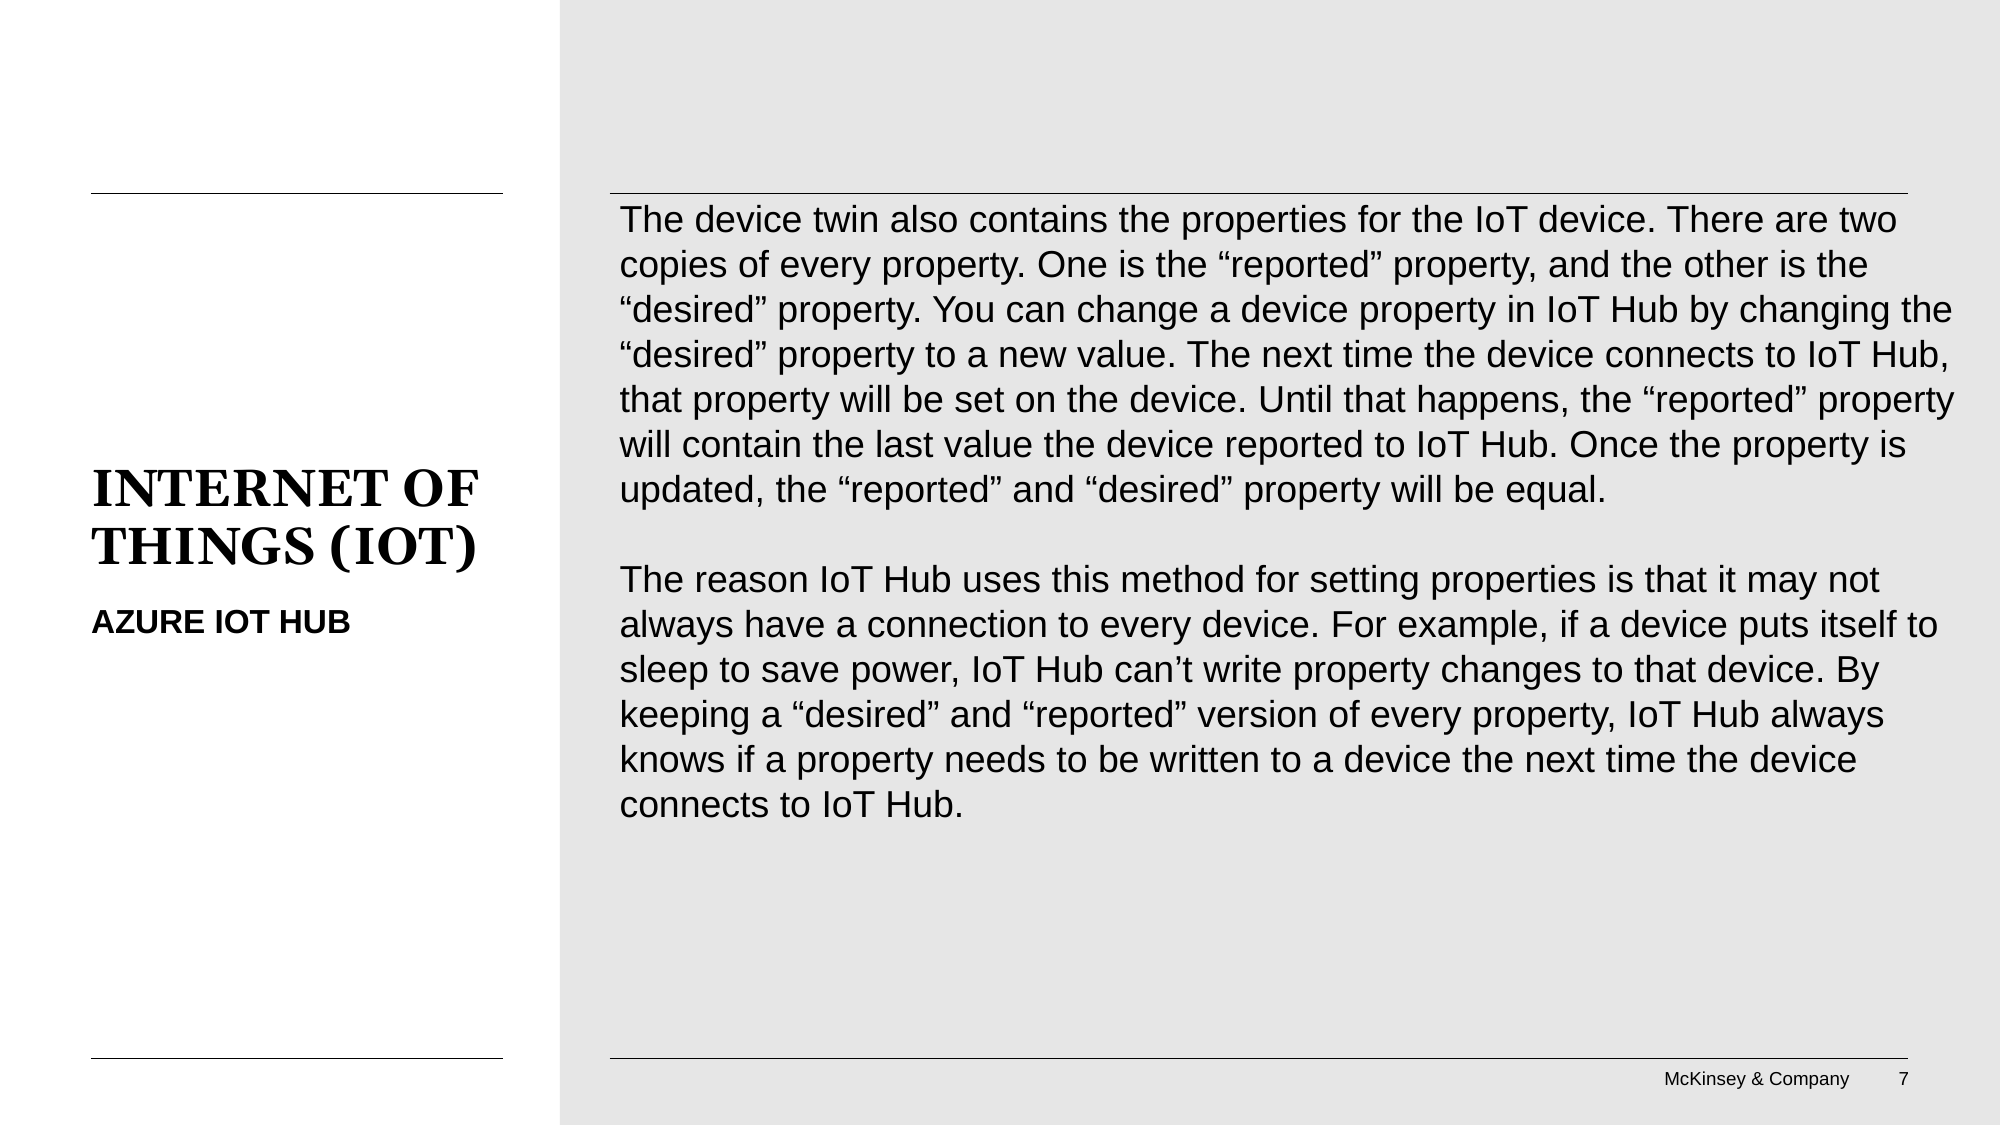

The device twin also contains the properties for the IoT device. There are two copies of every property. One is the “reported” property, and the other is the “desired” property. You can change a device property in IoT Hub by changing the “desired” property to a new value. The next time the device connects to IoT Hub, that property will be set on the device. Until that happens, the “reported” property will contain the last value the device reported to IoT Hub. Once the property is updated, the “reported” and “desired” property will be equal.

The reason IoT Hub uses this method for setting properties is that it may not always have a connection to every device. For example, if a device puts itself to sleep to save power, IoT Hub can’t write property changes to that device. By keeping a “desired” and “reported” version of every property, IoT Hub always knows if a property needs to be written to a device the next time the device connects to IoT Hub.

# Internet of Things (IoT)
Azure IoT Hub